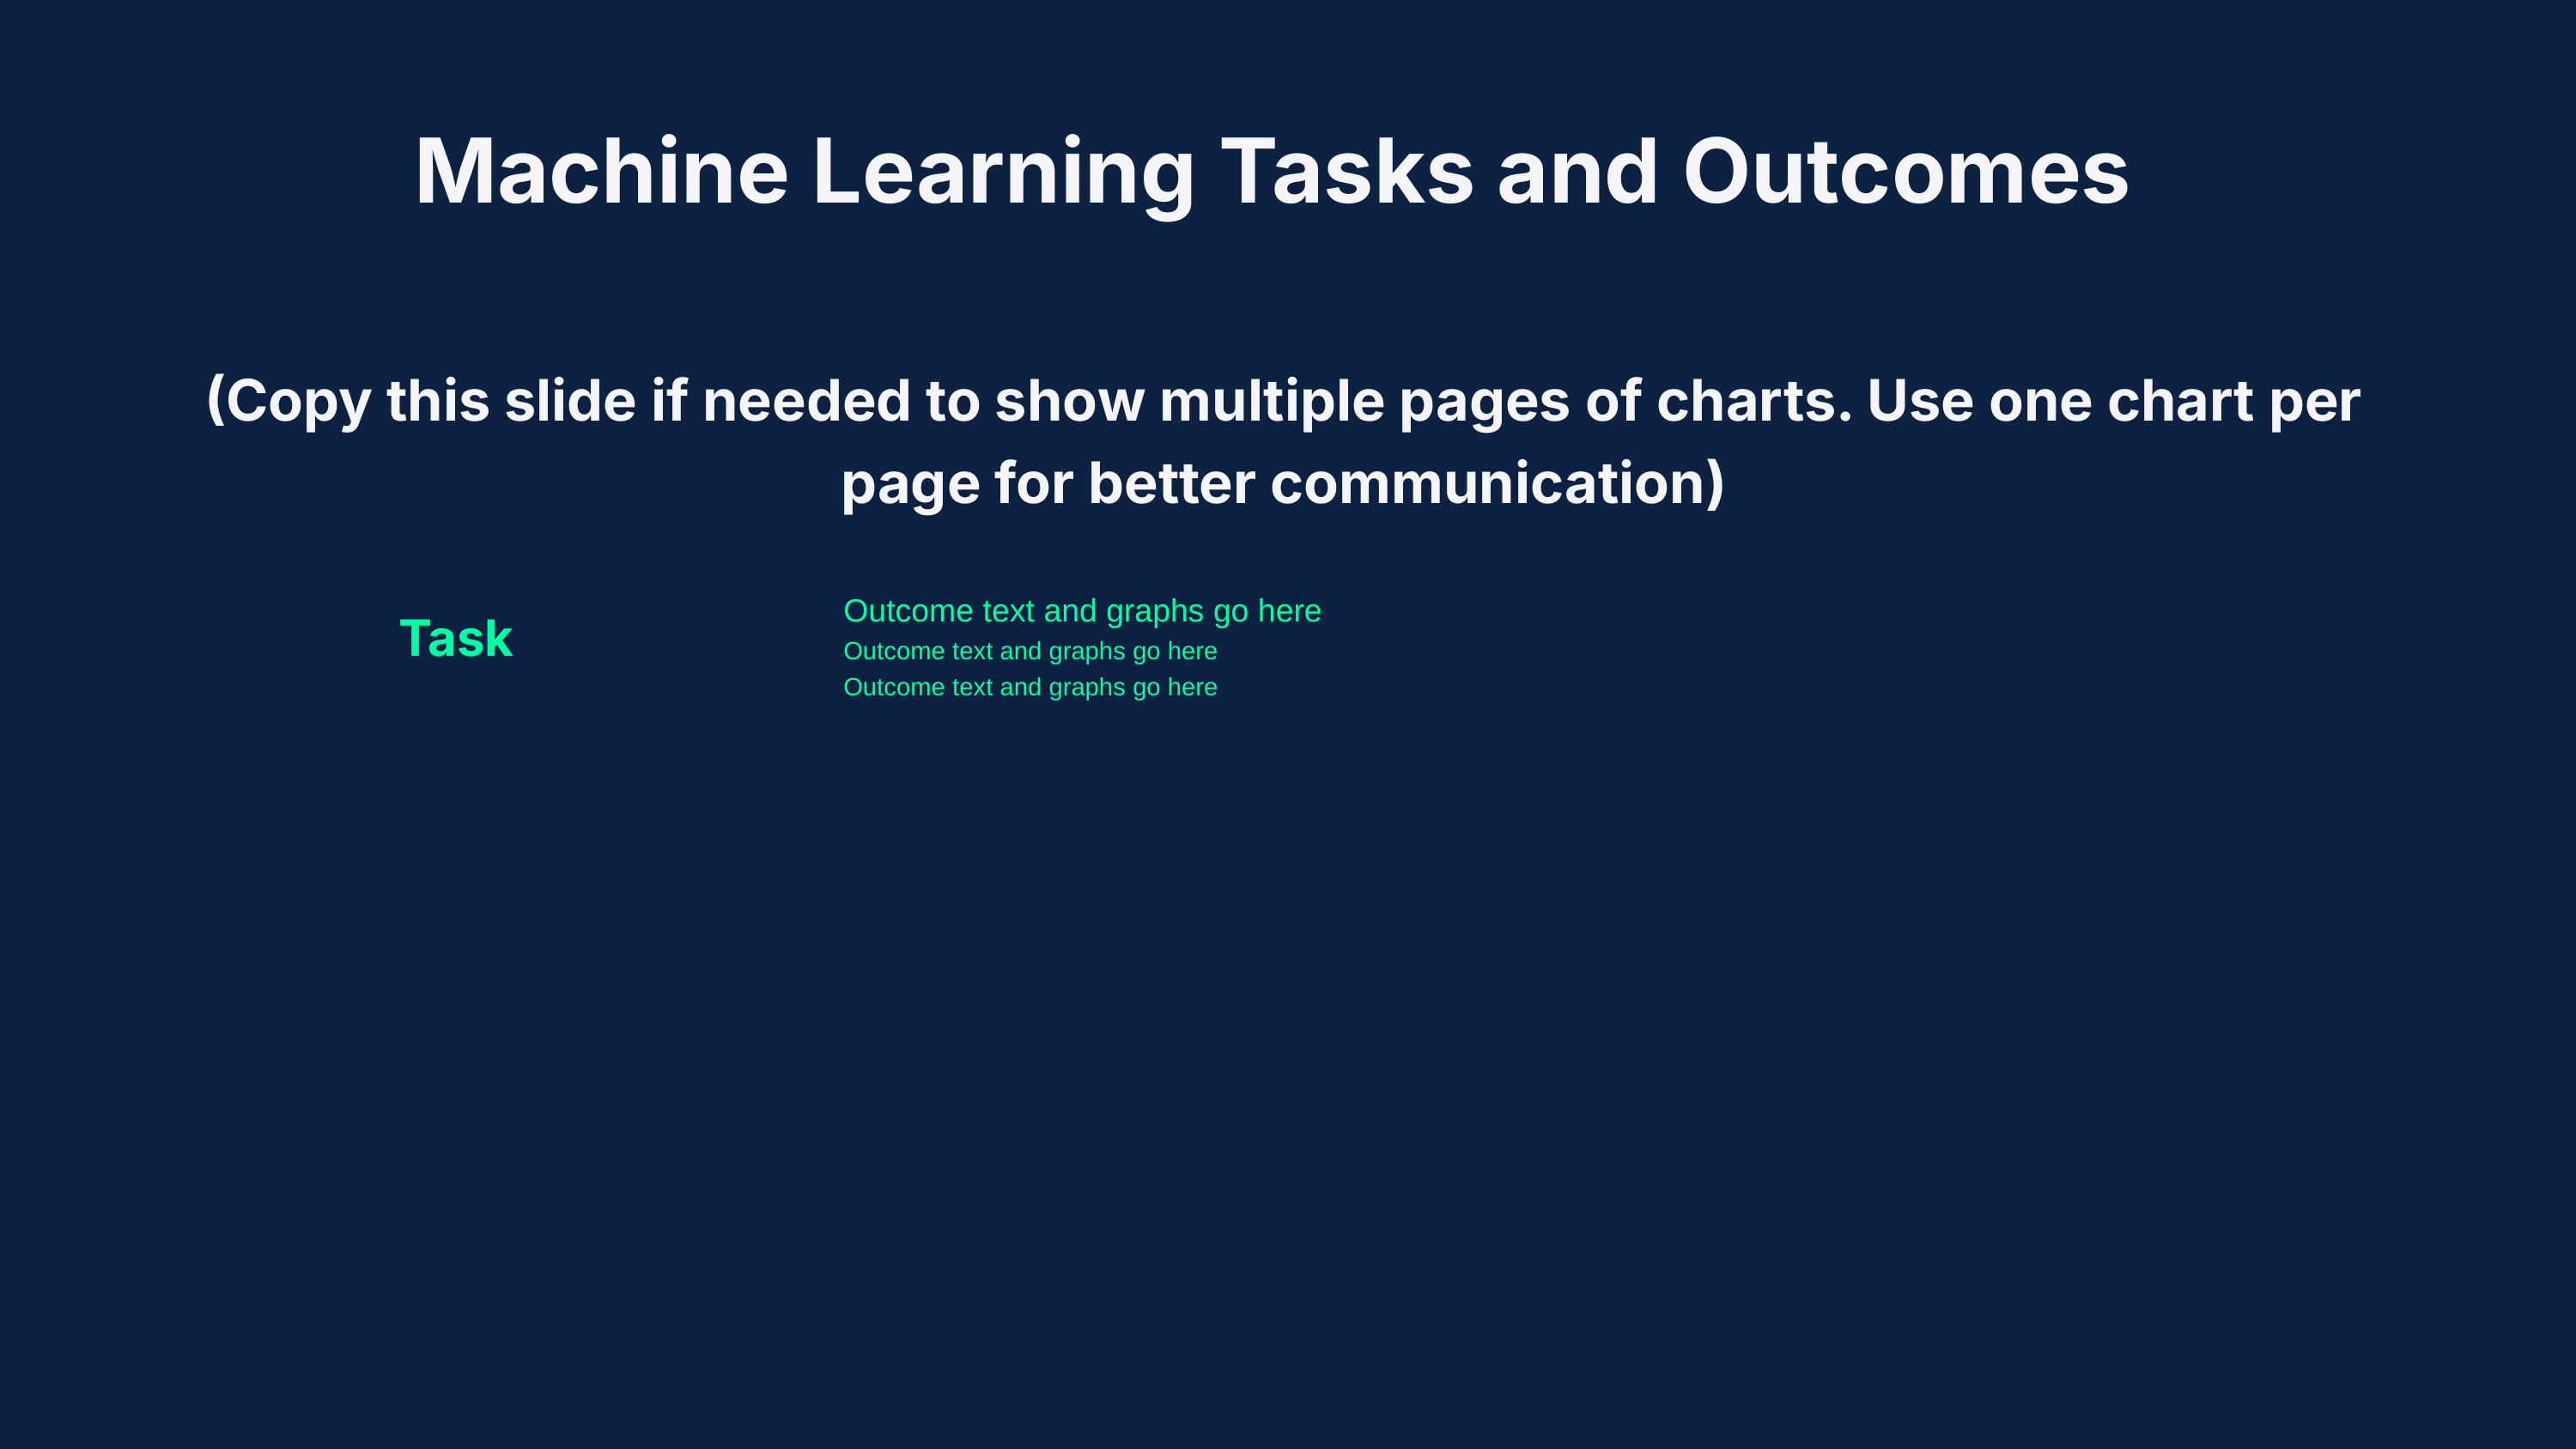

Machine Learning Tasks and Outcomes
(Copy this slide if needed to show multiple pages of charts. Use one chart per page for better communication)
Task
Outcome text and graphs go here
Outcome text and graphs go here
Outcome text and graphs go here